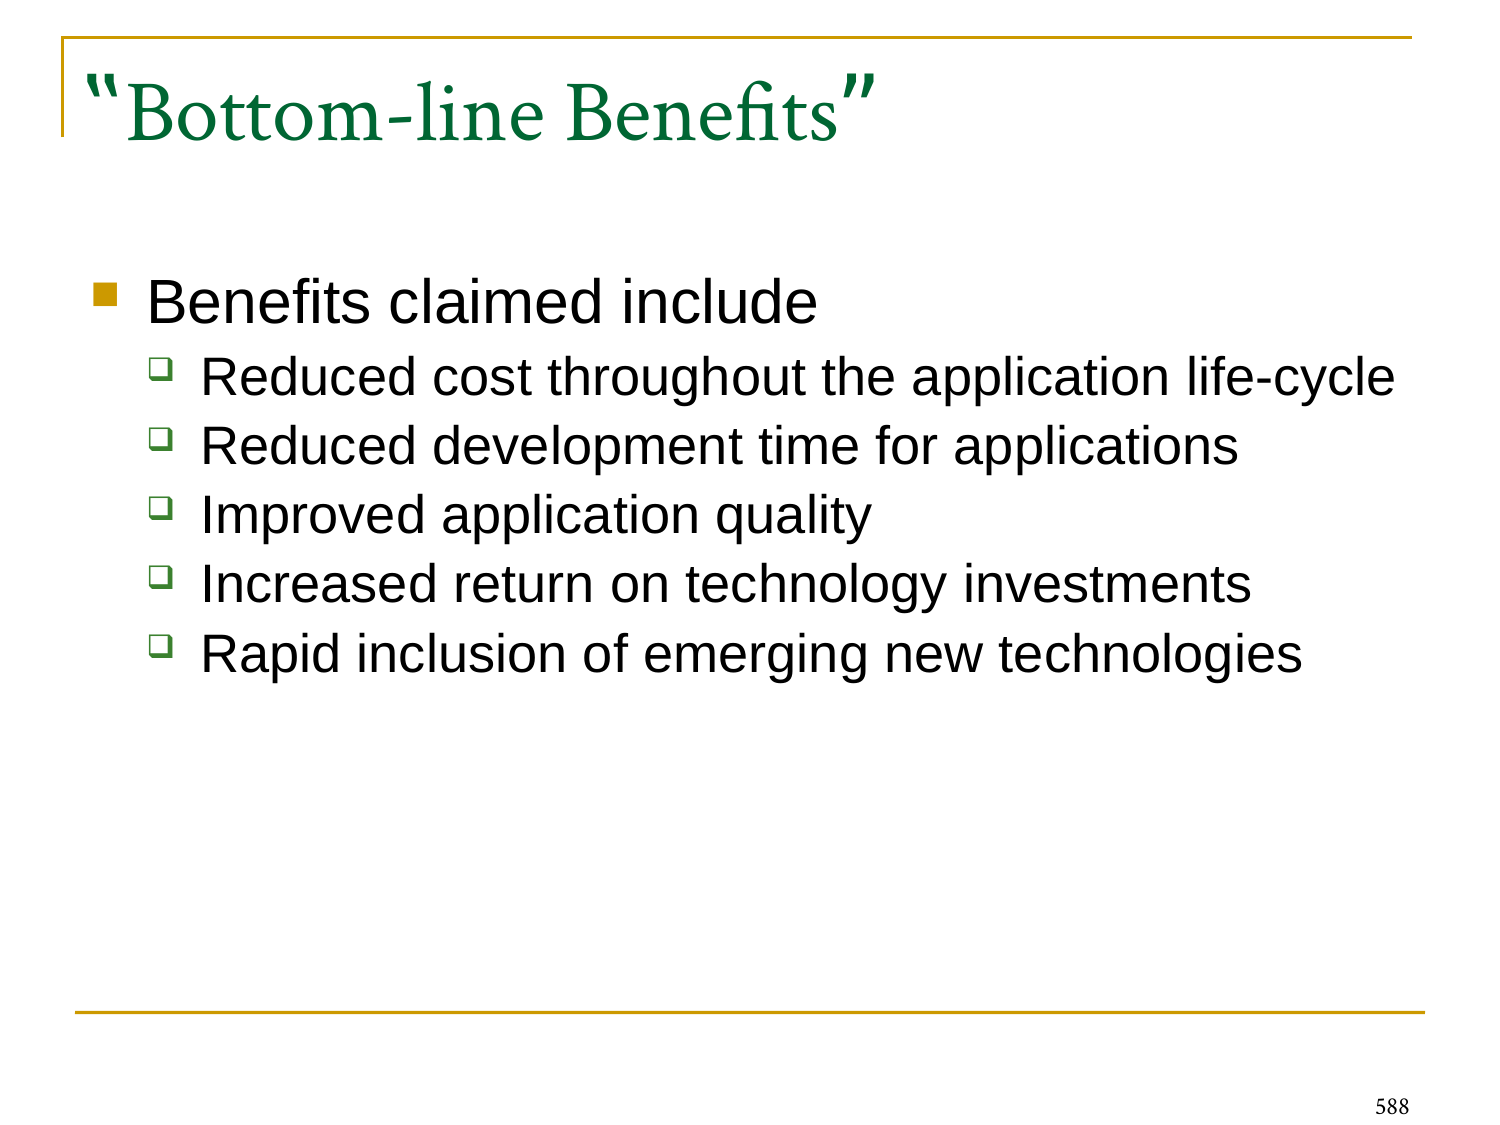

# “Bottom-line Benefits”
Benefits claimed include
Reduced cost throughout the application life-cycle
Reduced development time for applications
Improved application quality
Increased return on technology investments
Rapid inclusion of emerging new technologies

588